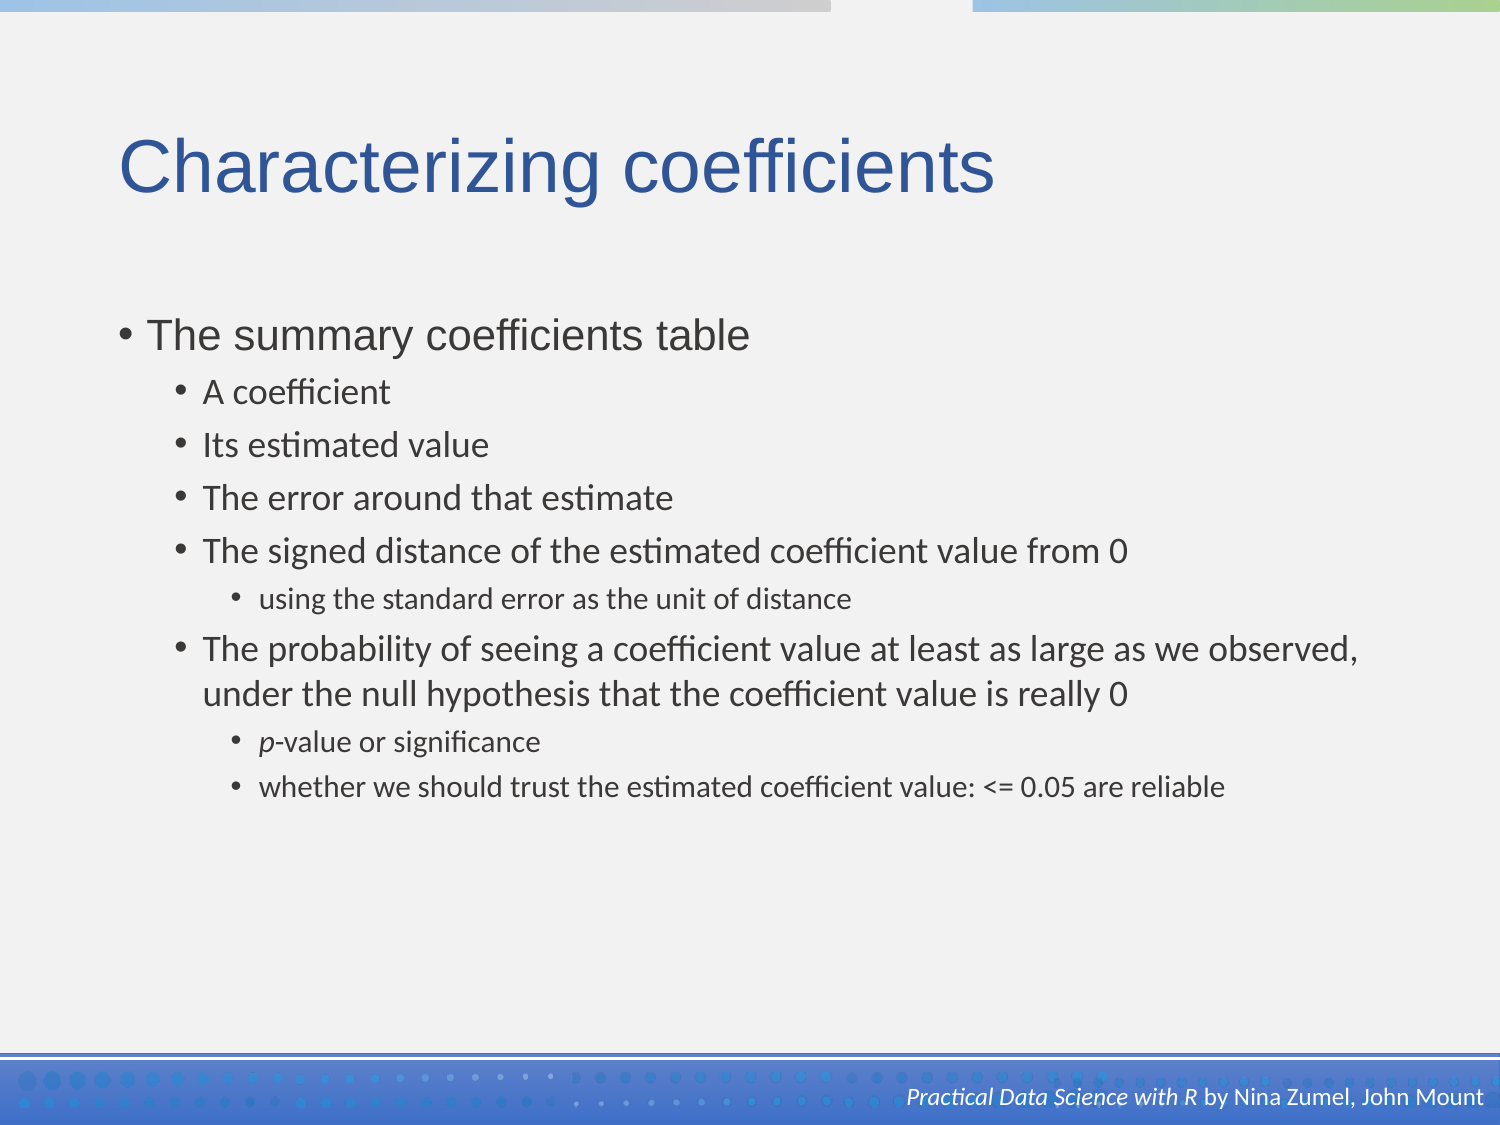

# Characterizing coefficients
The summary coefficients table
A coefficient
Its estimated value
The error around that estimate
The signed distance of the estimated coefficient value from 0
using the standard error as the unit of distance
The probability of seeing a coefficient value at least as large as we observed, under the null hypothesis that the coefficient value is really 0
p-value or significance
whether we should trust the estimated coefficient value: <= 0.05 are reliable
Practical Data Science with R by Nina Zumel, John Mount